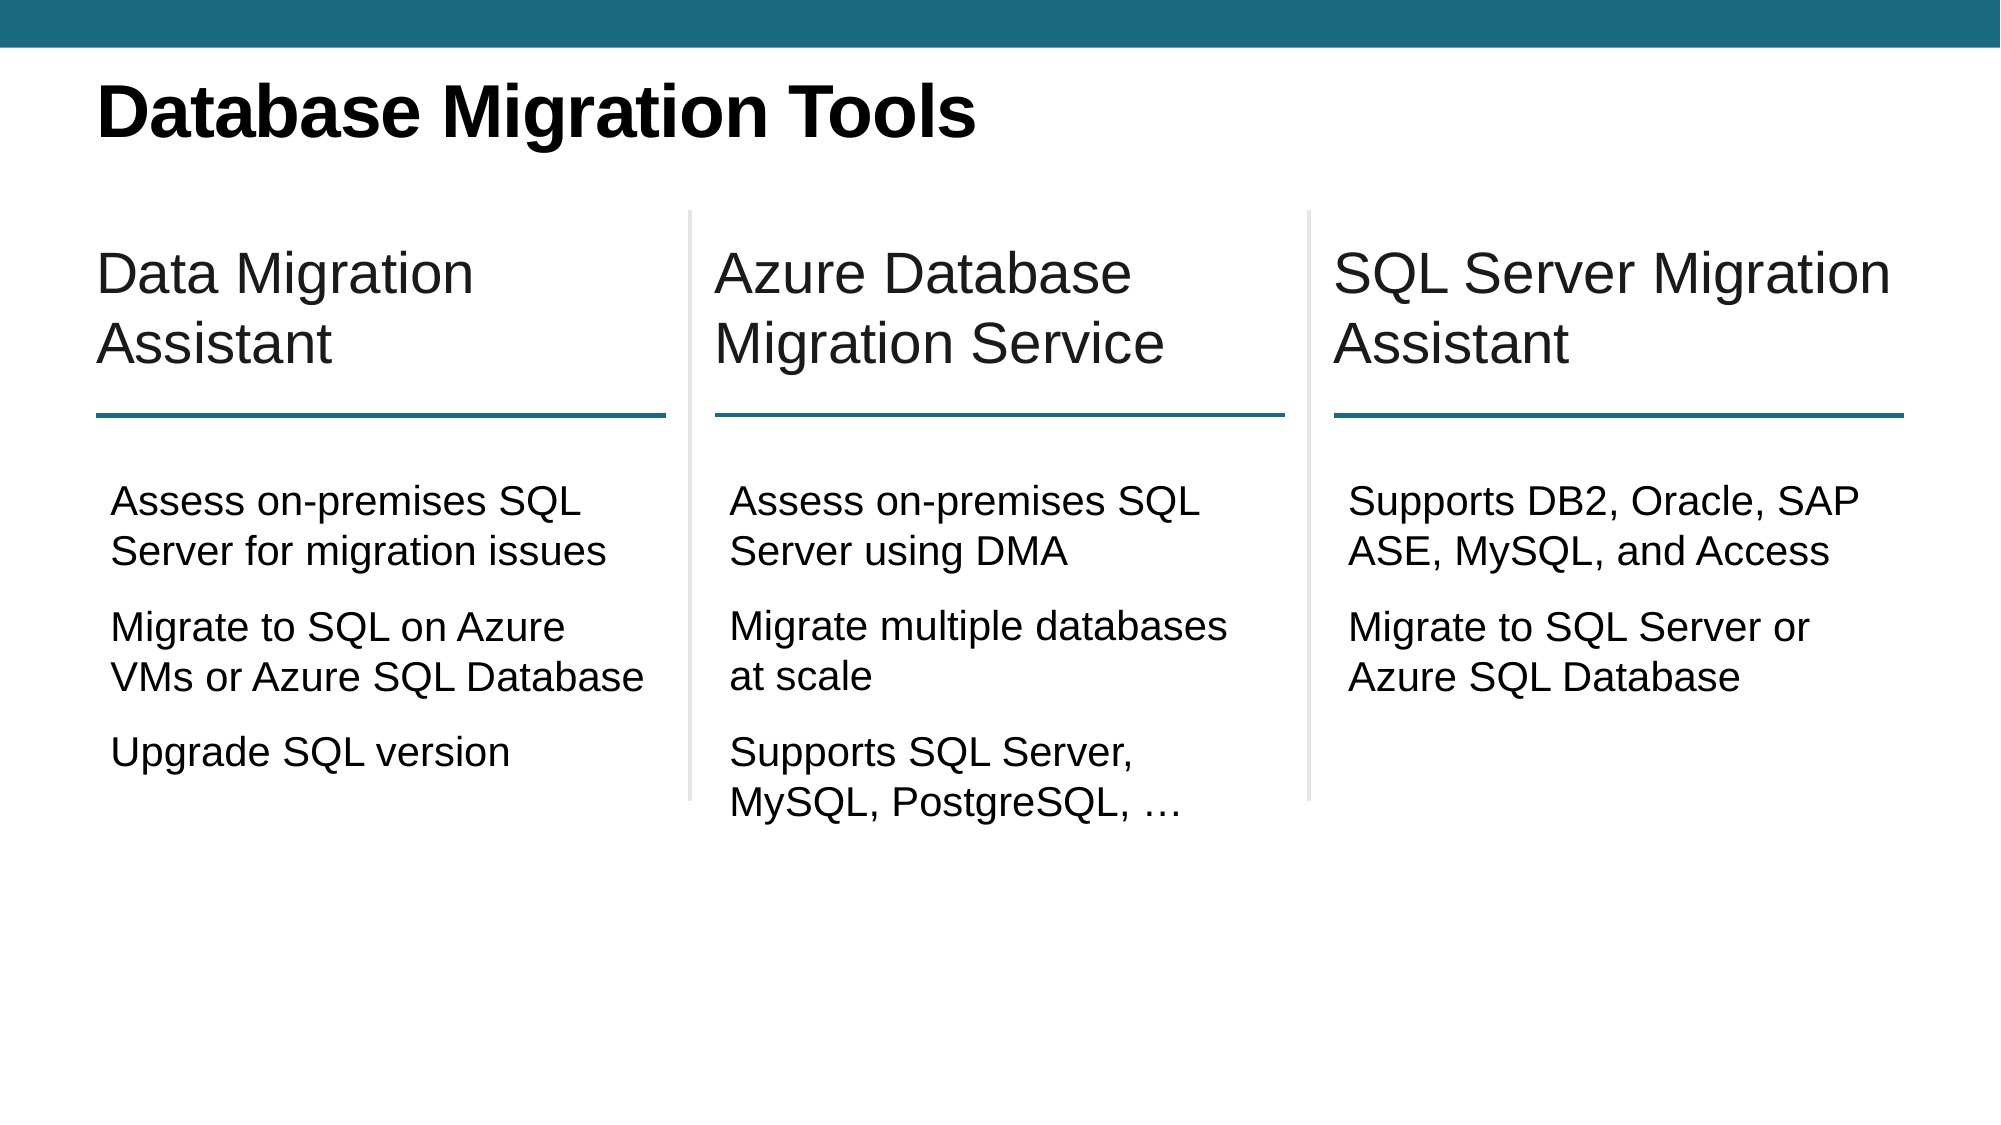

# Database Migration Tools
Azure Database Migration Service
Data Migration Assistant
SQL Server Migration Assistant
Assess on-premises SQL Server using DMA
Migrate multiple databases at scale
Supports SQL Server, MySQL, PostgreSQL, …
Assess on-premises SQL Server for migration issues
Migrate to SQL on Azure VMs or Azure SQL Database
Upgrade SQL version
Supports DB2, Oracle, SAP ASE, MySQL, and Access
Migrate to SQL Server or Azure SQL Database